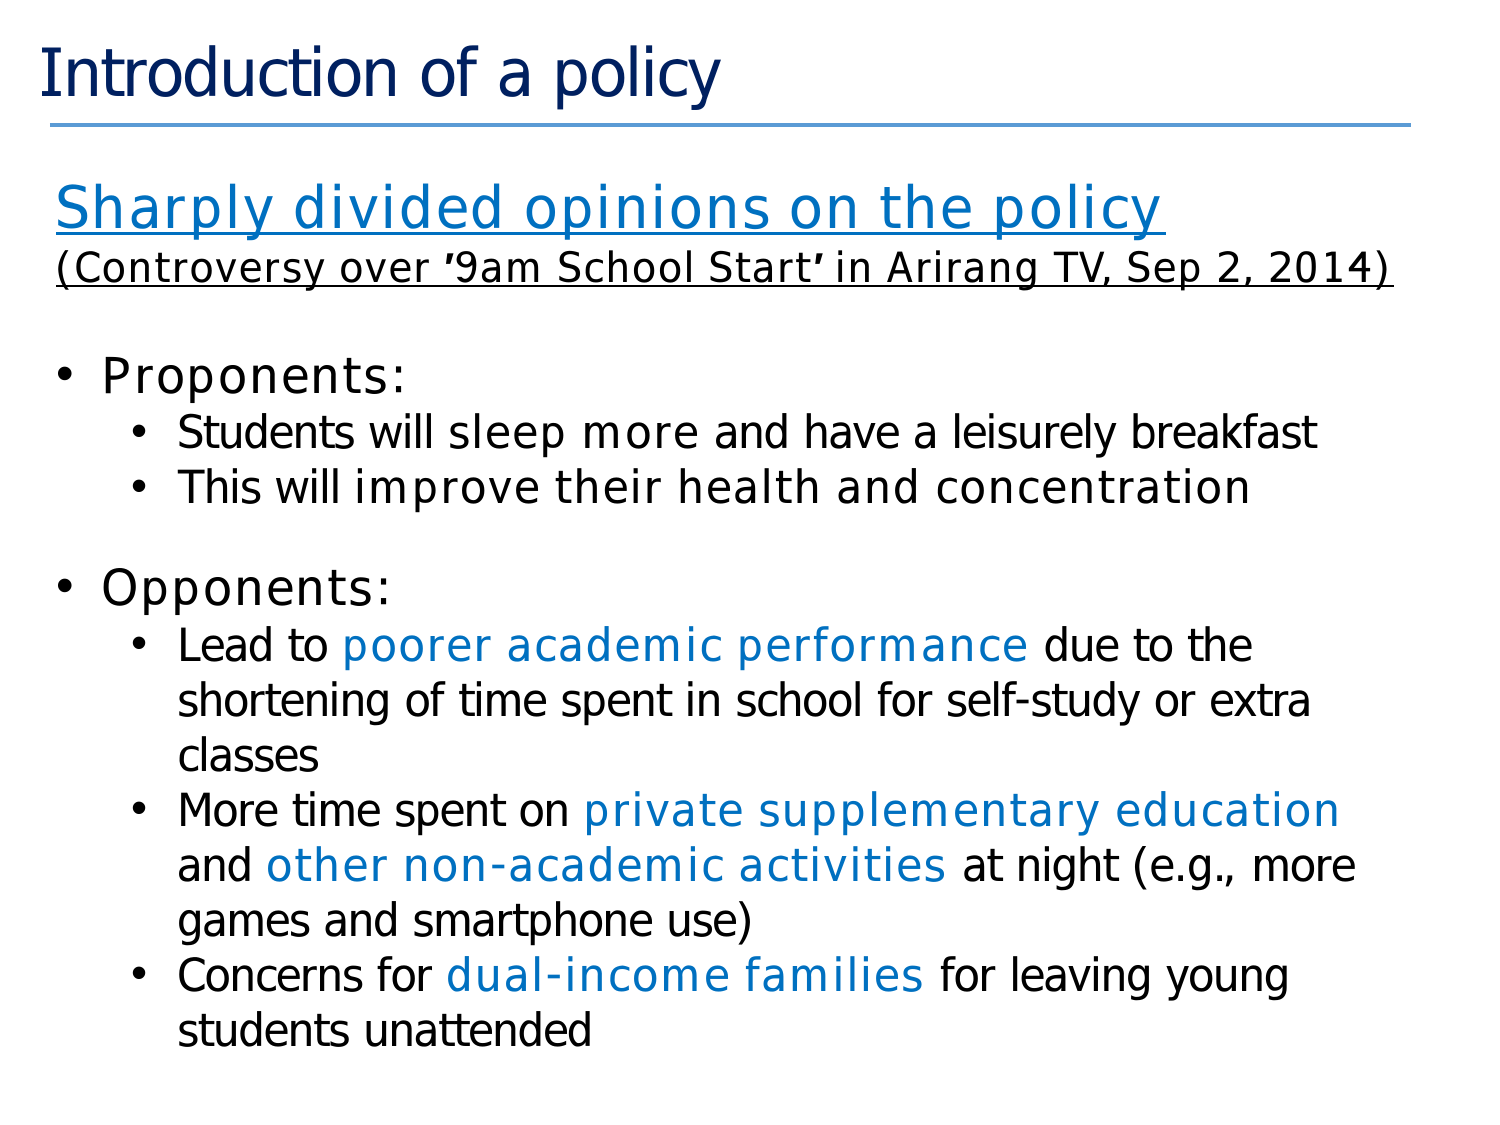

# Introduction of a policy
Sharply divided opinions on the policy
(Controversy over ′9am School Start′ in Arirang TV, Sep 2, 2014)

Proponents:
Students will sleep more and have a leisurely breakfast
This will improve their health and concentration

Opponents:
Lead to poorer academic performance due to the shortening of time spent in school for self-study or extra classes
More time spent on private supplementary education and other non-academic activities at night (e.g., more games and smartphone use)
Concerns for dual-income families for leaving young students unattended